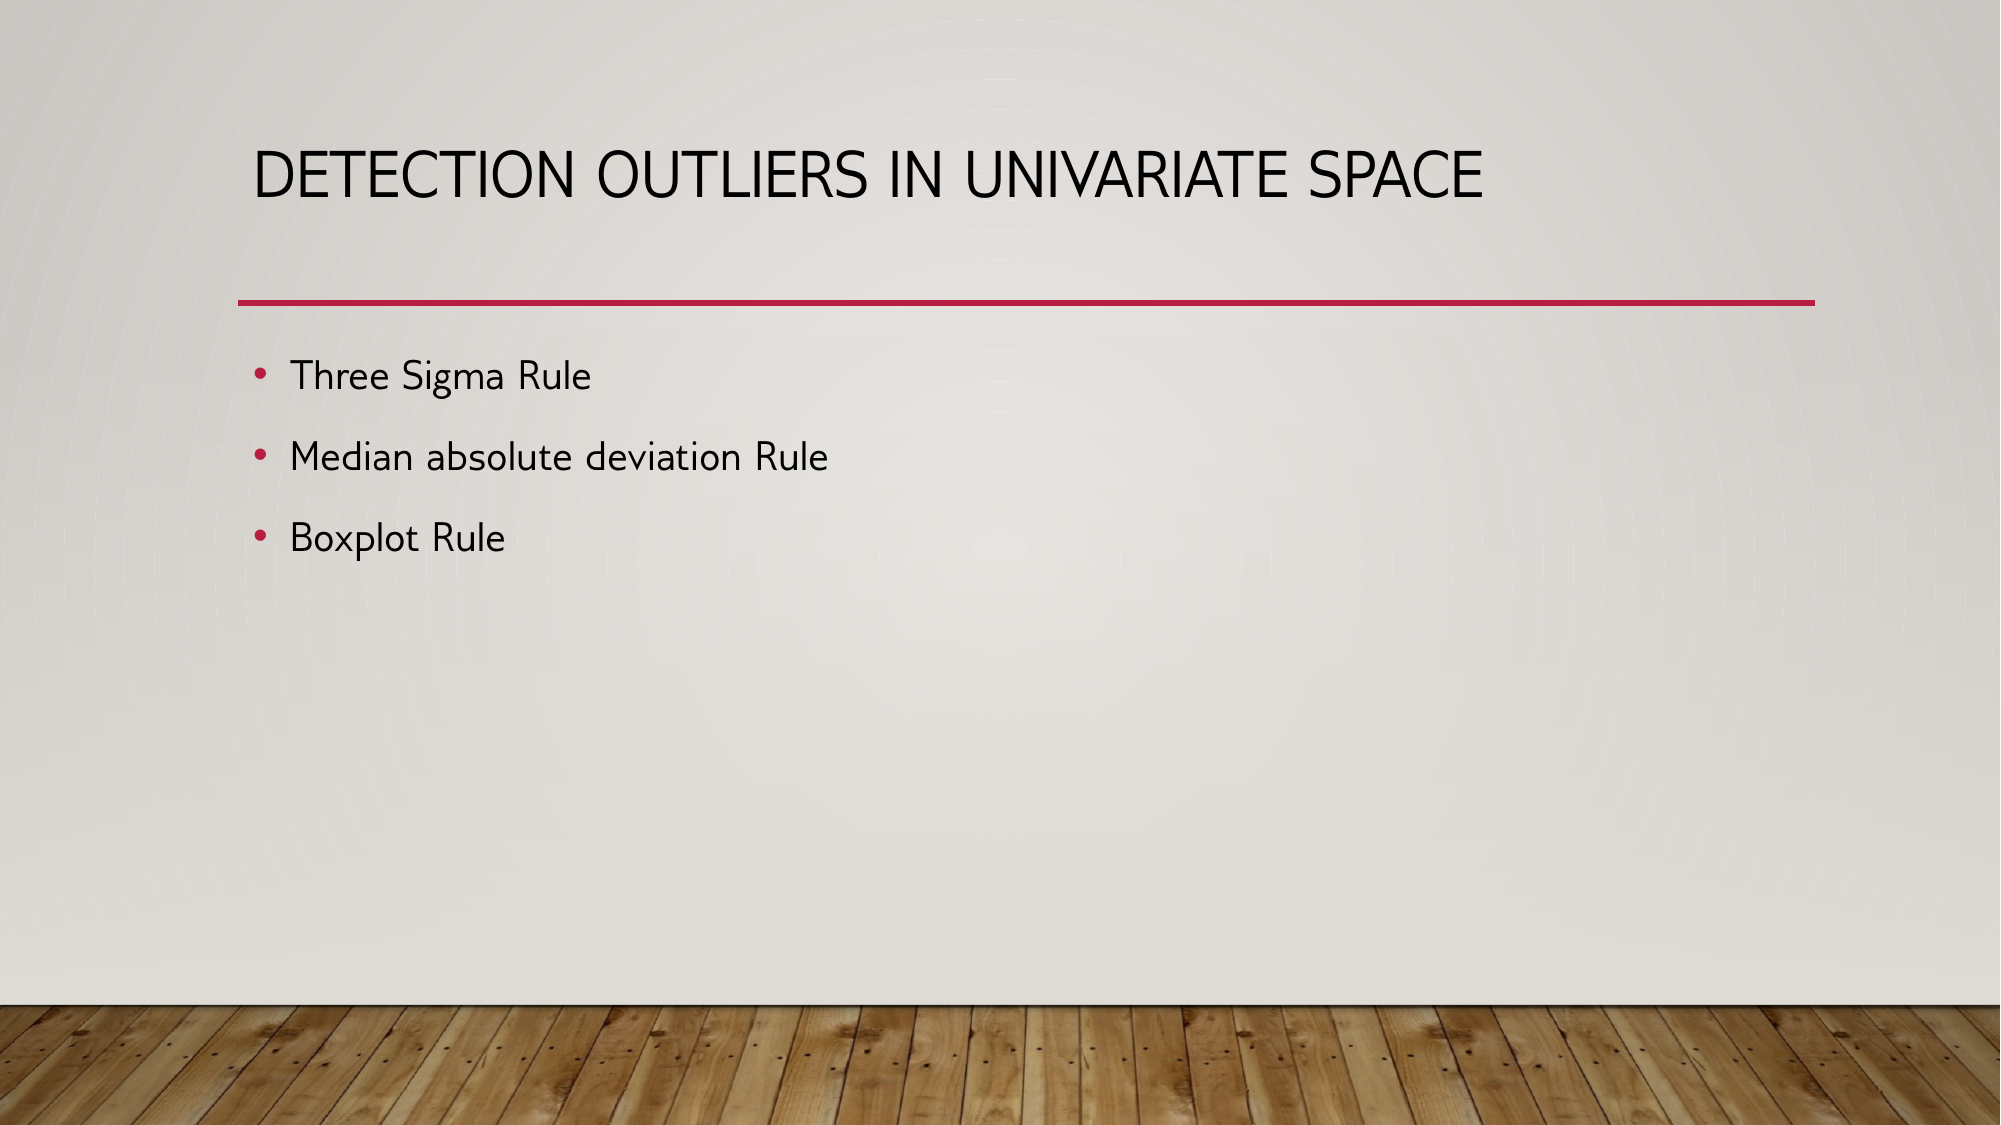

# Detection Outliers in Univariate space
Three Sigma Rule
Median absolute deviation Rule
Boxplot Rule